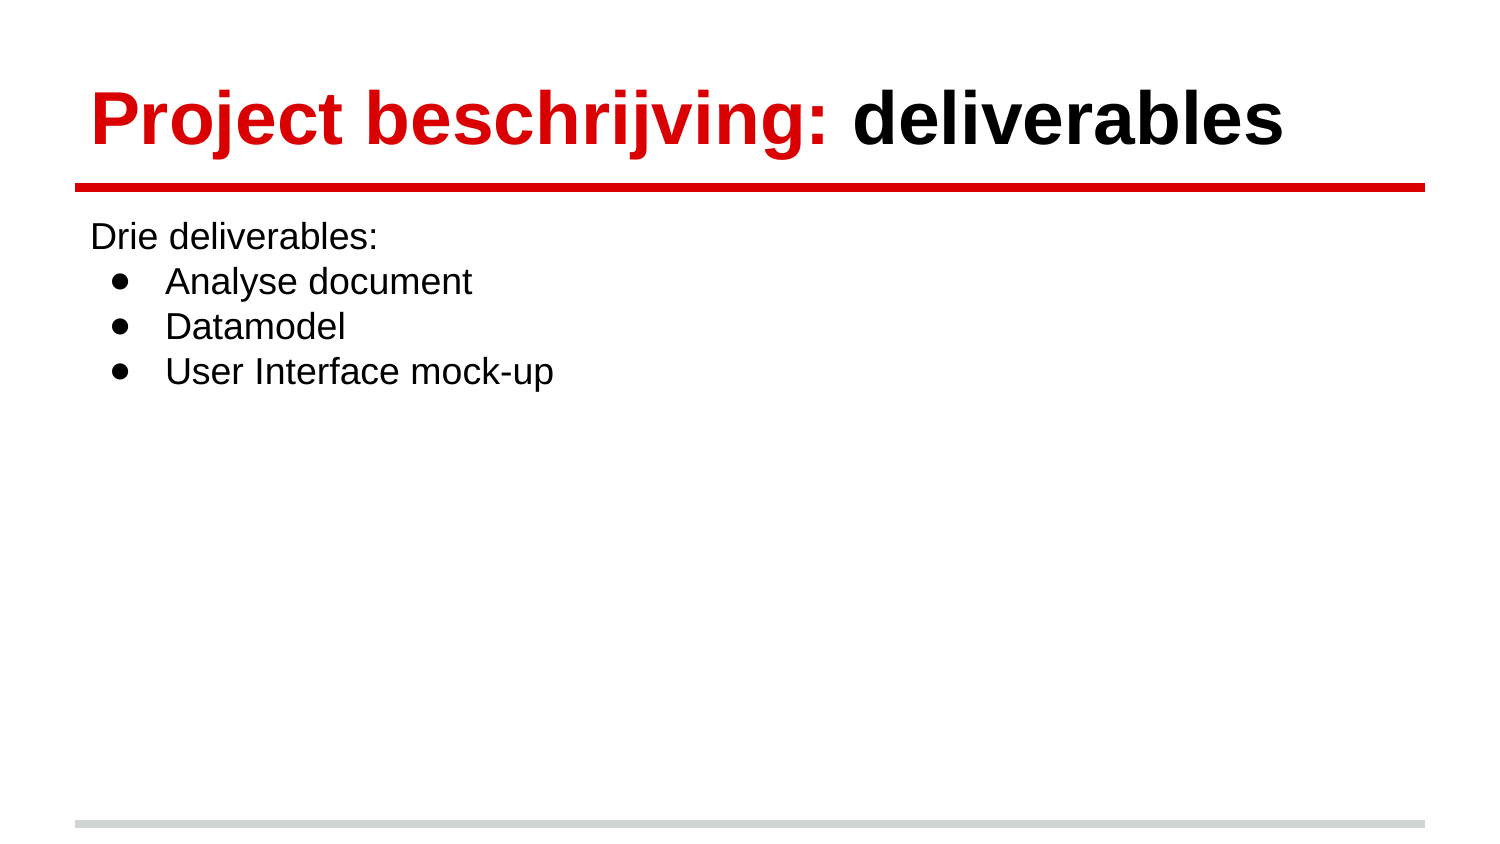

# Project beschrijving: deliverables
Drie deliverables:
Analyse document
Datamodel
User Interface mock-up